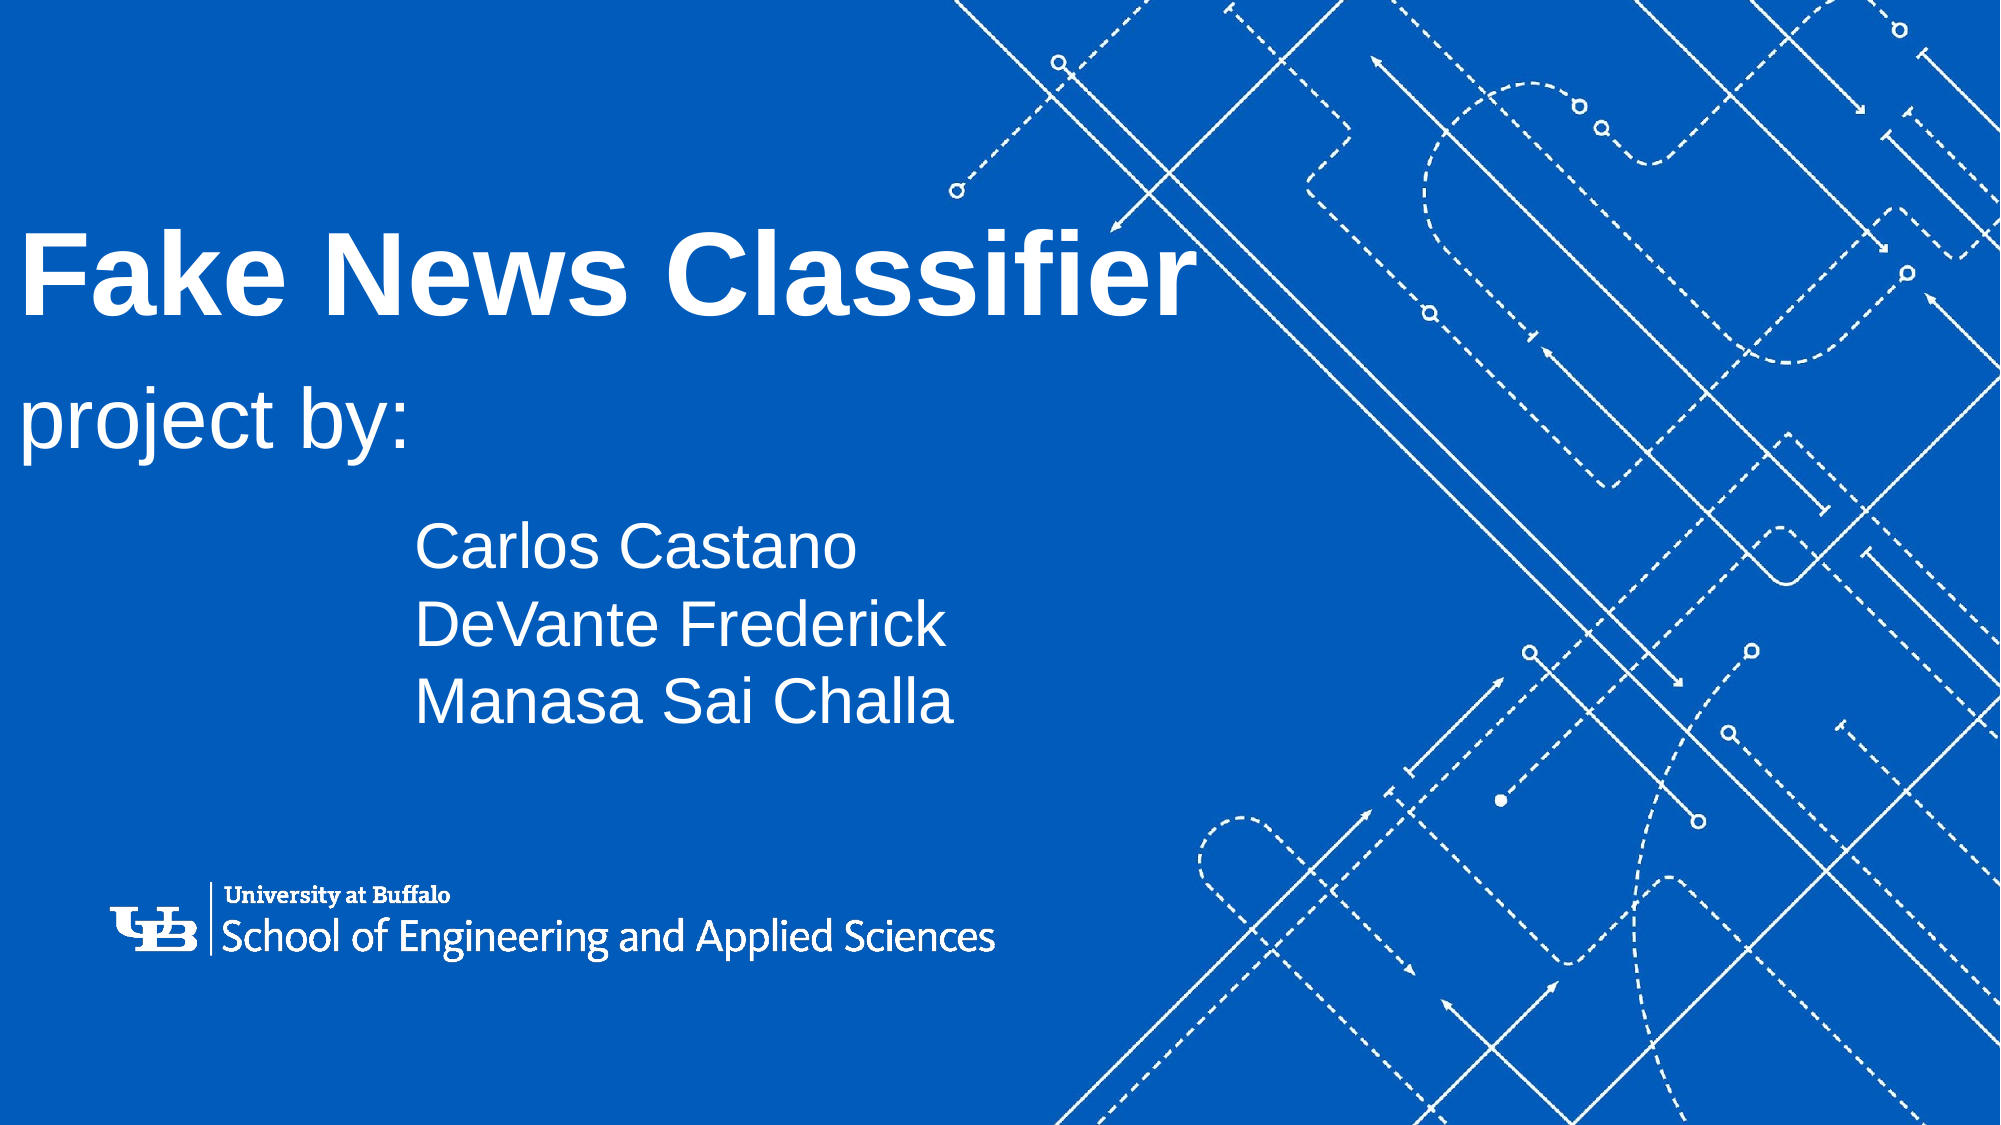

# Fake News Classifier
project by:
Carlos Castano
DeVante Frederick
Manasa Sai Challa